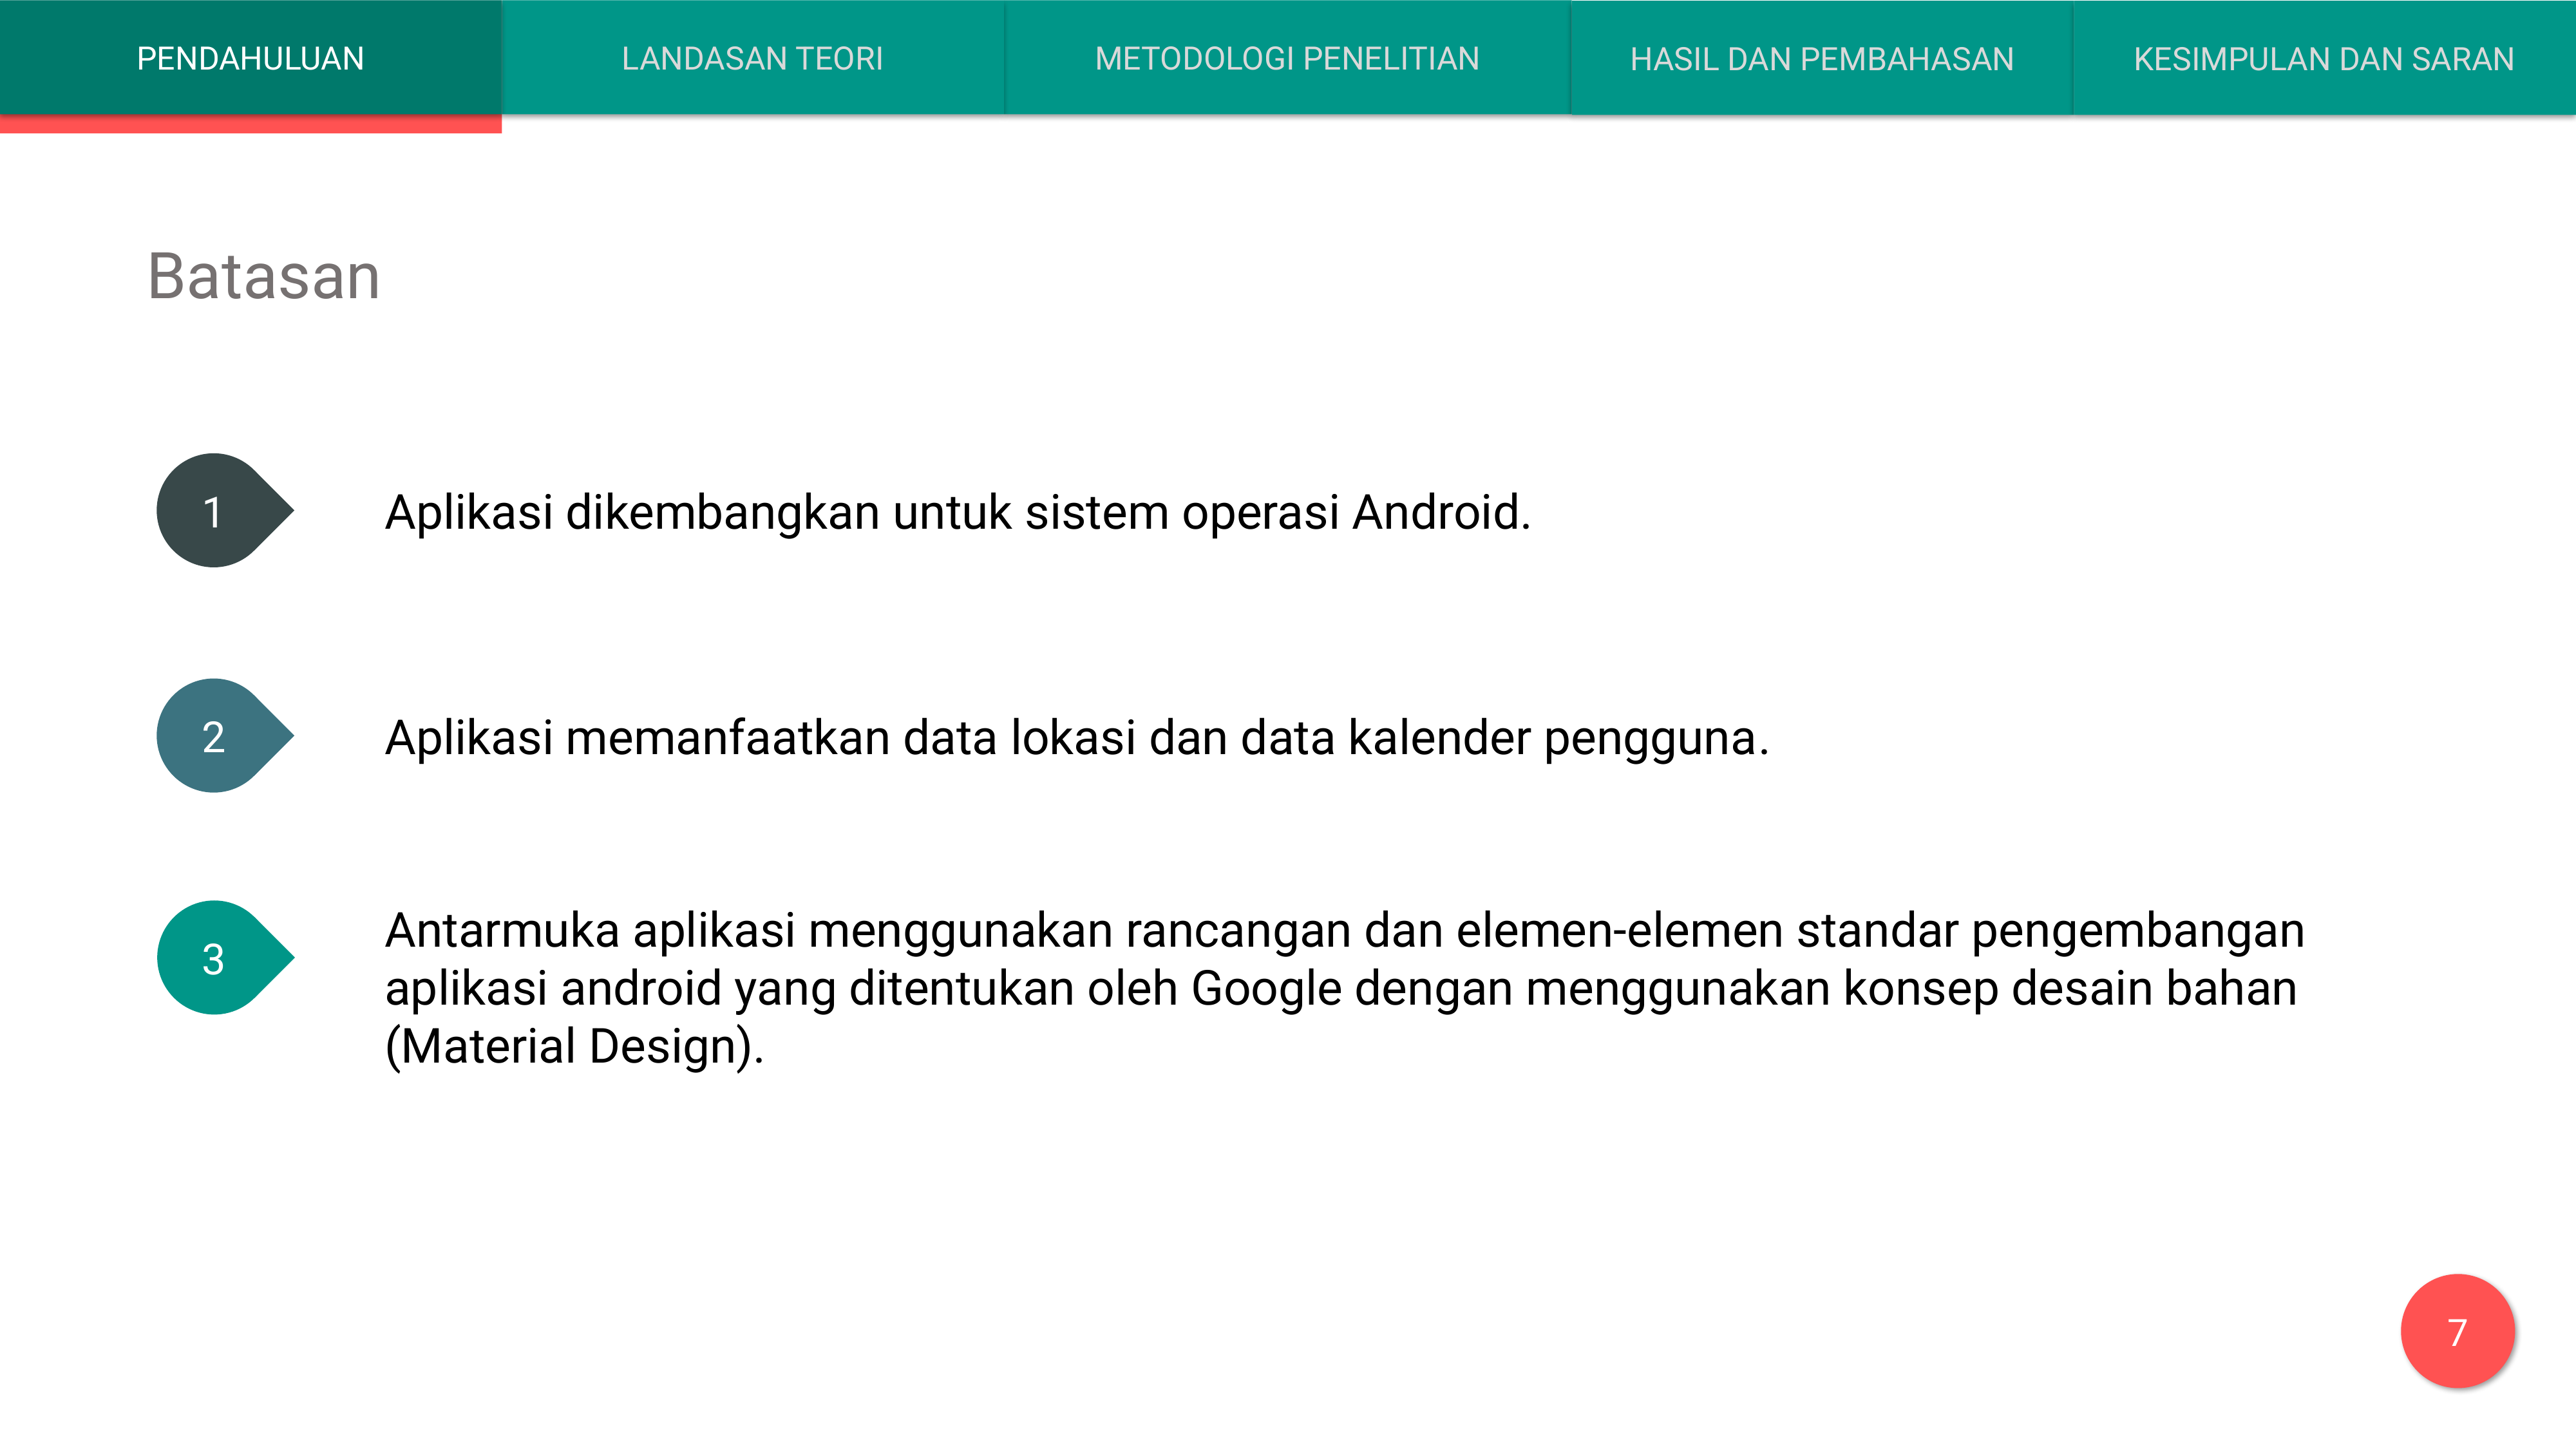

PENDAHULUAN
LANDASAN TEORI
METODOLOGI PENELITIAN

HASIL DAN PEMBAHASAN
KESIMPULAN DAN SARAN
Batasan
1

Aplikasi dikembangkan untuk sistem operasi Android.
2

Aplikasi memanfaatkan data lokasi dan data kalender pengguna.
Antarmuka aplikasi menggunakan rancangan dan elemen-elemen standar pengembangan aplikasi android yang ditentukan oleh Google dengan menggunakan konsep desain bahan (Material Design).
3

7